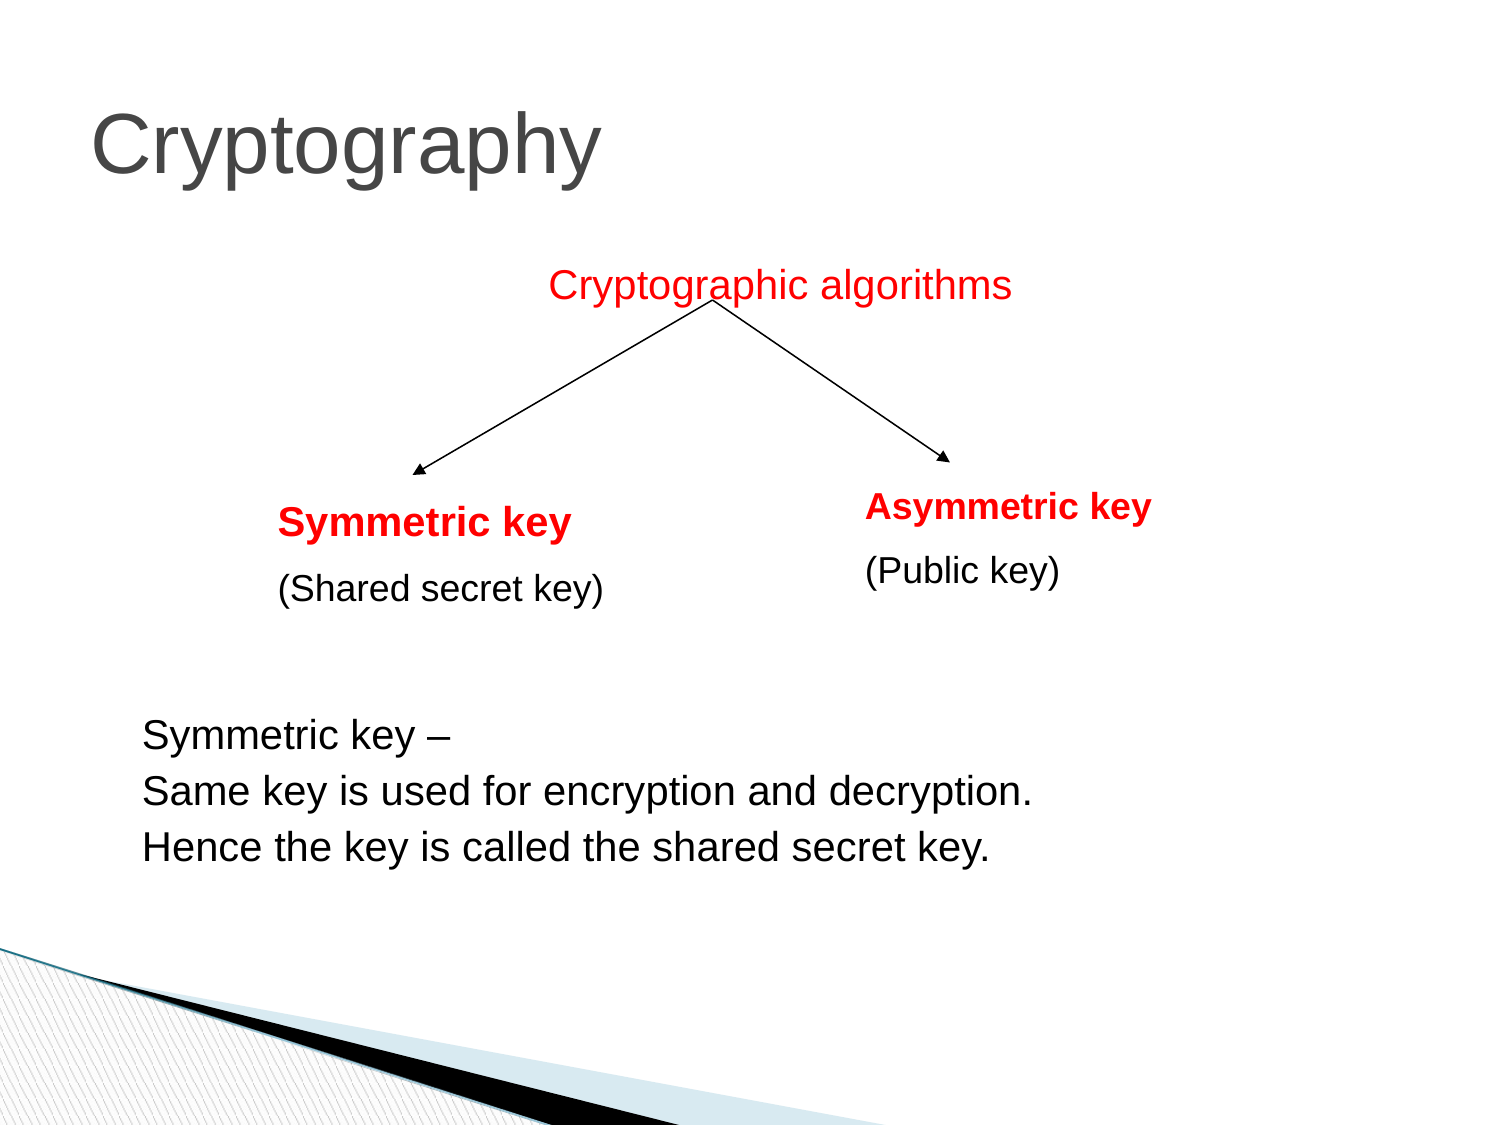

Cryptography
 			      Cryptographic algorithms

Symmetric key –
Same key is used for encryption and decryption.
Hence the key is called the shared secret key.

Asymmetric key
(Public key)
Symmetric key
(Shared secret key)